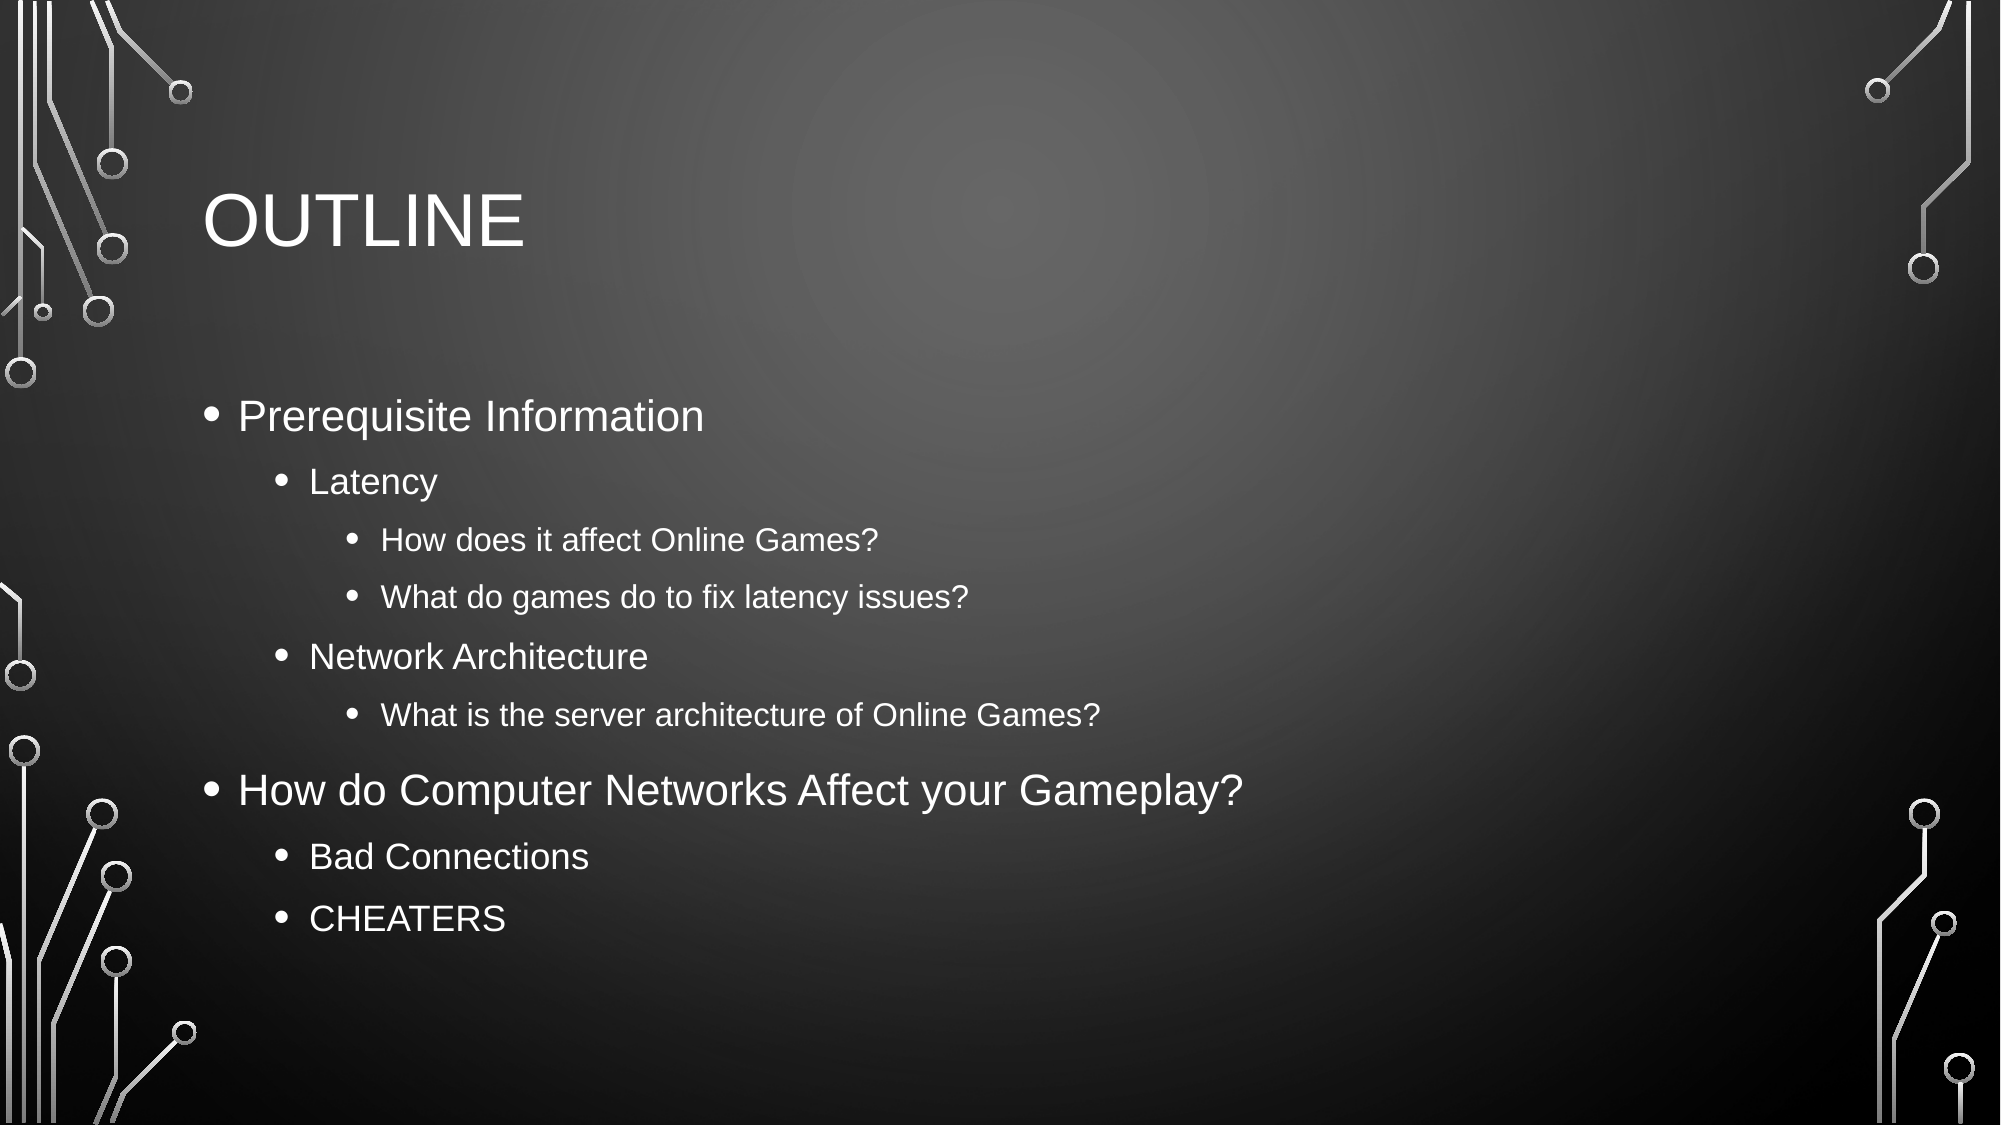

# Outline
Prerequisite Information
Latency
How does it affect Online Games?
What do games do to fix latency issues?
Network Architecture
What is the server architecture of Online Games?
How do Computer Networks Affect your Gameplay?
Bad Connections
CHEATERS